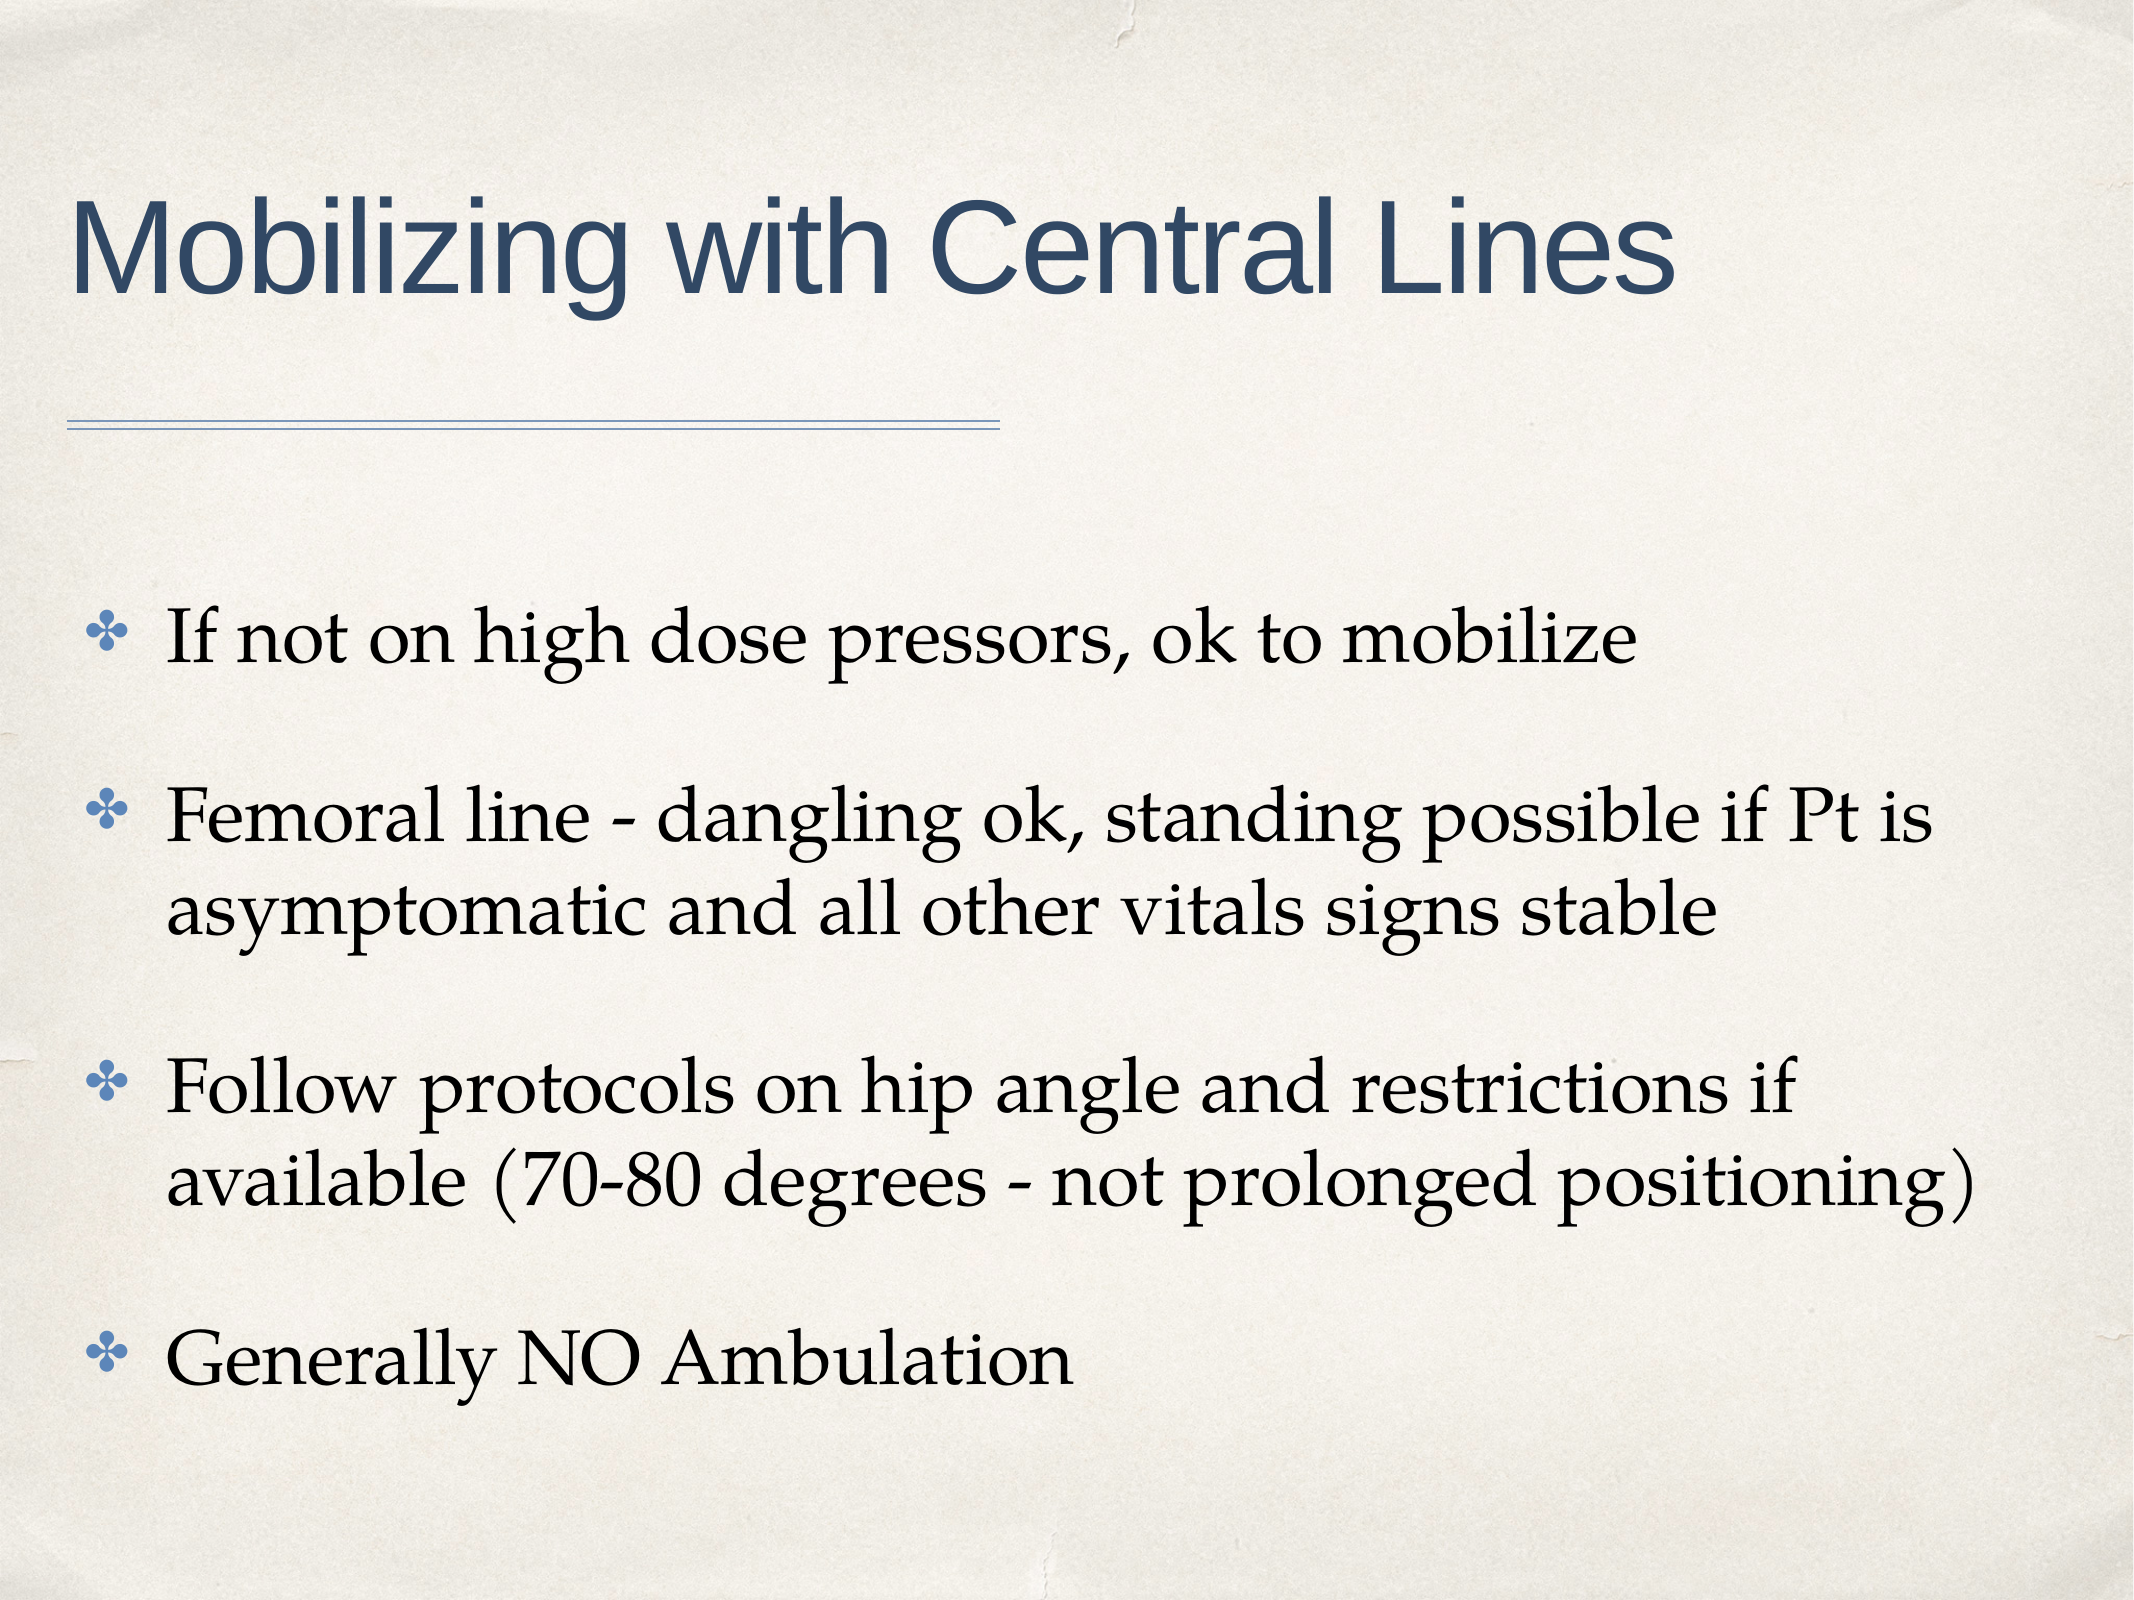

# Mobilizing with Central Lines
If not on high dose pressors, ok to mobilize
Femoral line - dangling ok, standing possible if Pt is   asymptomatic and all other vitals signs stable
Follow protocols on hip angle and restrictions if available (70-80 degrees - not prolonged positioning)
Generally NO Ambulation
25